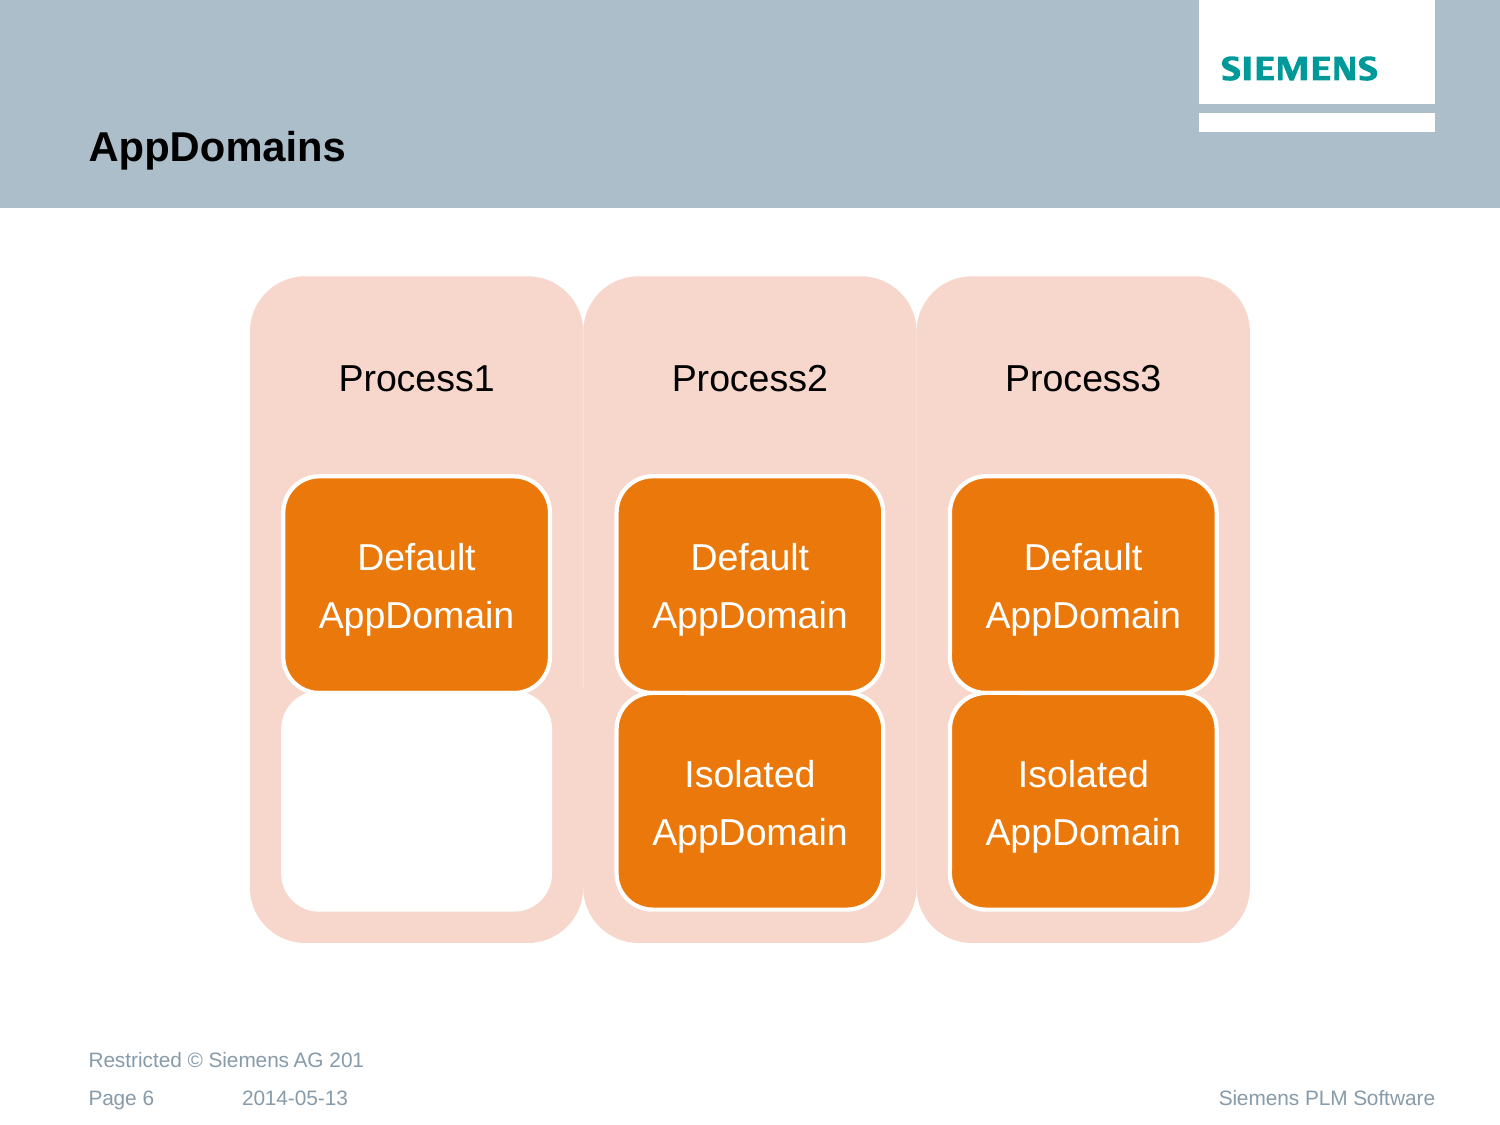

AppDomains
Process1
Default
AppDomain
Isolated
AppDomain
Process2
Default
AppDomain
Isolated
AppDomain
Process3
Default
AppDomain
Isolated
AppDomain